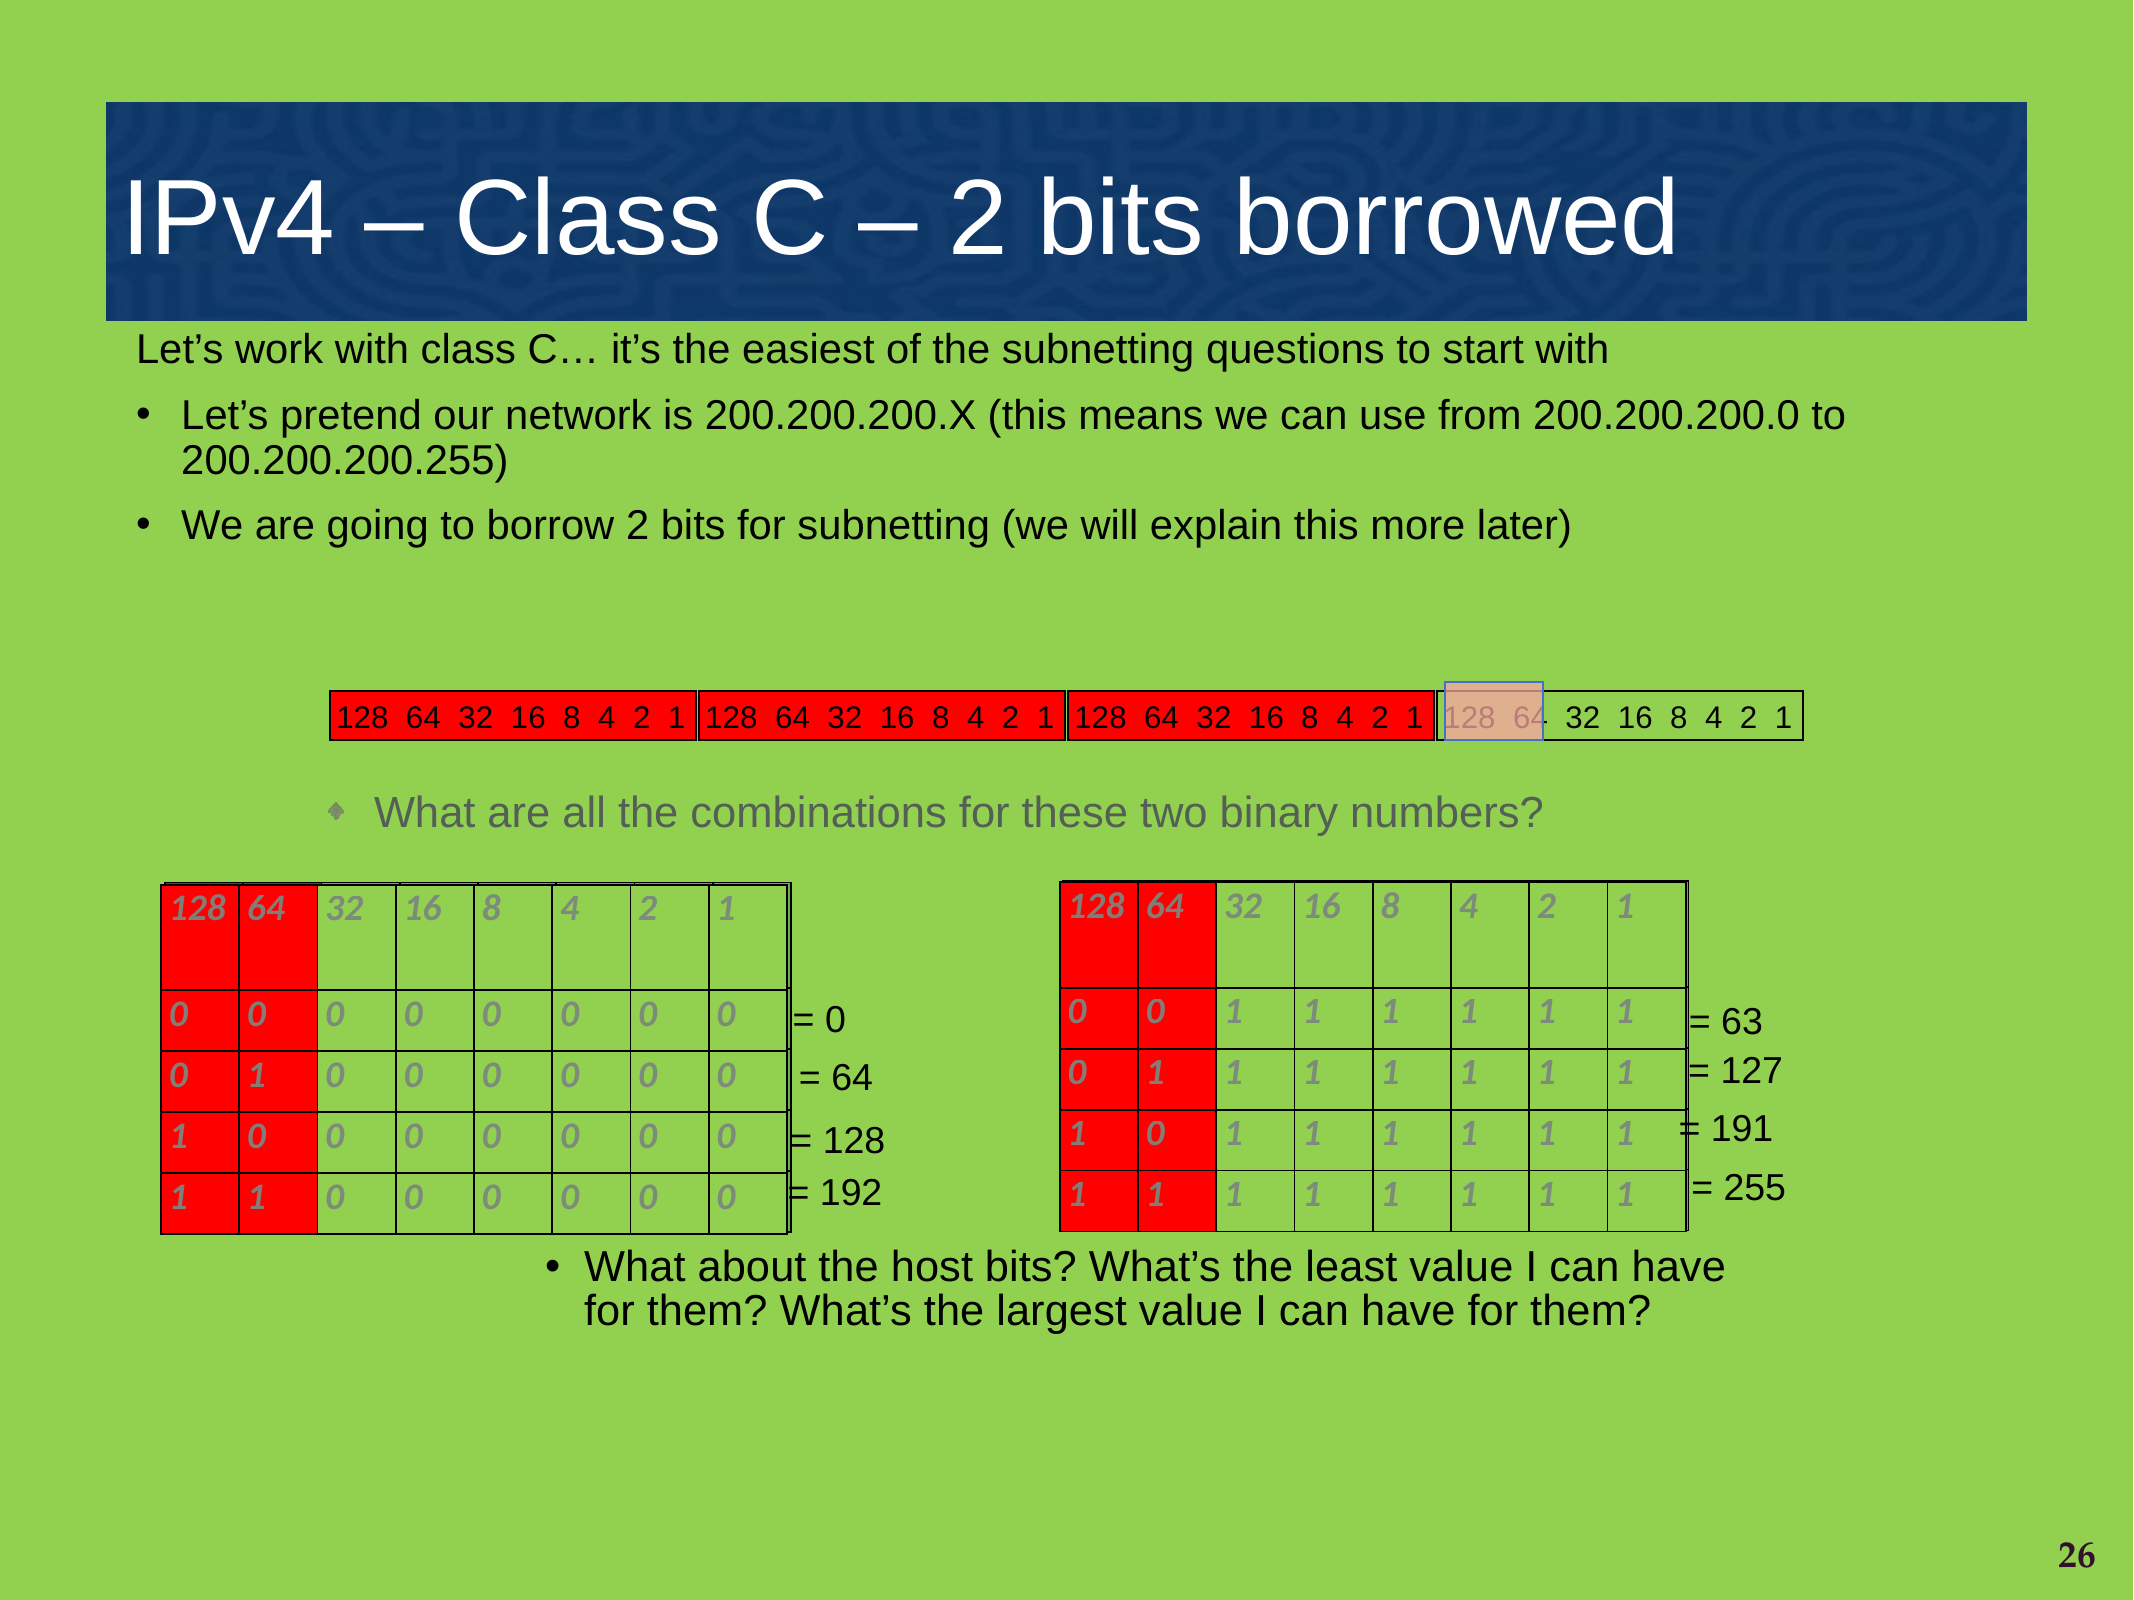

IPv4 – Class C – 2 bits borrowed
Let’s work with class C… it’s the easiest of the subnetting questions to start with
Let’s pretend our network is 200.200.200.X (this means we can use from 200.200.200.0 to 200.200.200.255)
We are going to borrow 2 bits for subnetting (we will explain this more later)

128  64  32  16  8  4  2  1
128  64  32  16  8  4  2  1
128  64  32  16  8  4  2  1
128  64  32  16  8  4  2  1
128  64  32  16  8  4  2  1
What are all the combinations for these two binary numbers?
| 128 | 64 | 32 | 16 | 8 | 4 | 2 | 1 |
| --- | --- | --- | --- | --- | --- | --- | --- |
| 0 | 0 |  |  |  |  |  |  |
| 0 | 1 |  |  |  |  |  |  |
| 1 | 0 |  |  |  |  |  |  |
| 1 | 1 |  |  |  |  |  |  |
| 128 | 64 | 32 | 16 | 8 | 4 | 2 | 1 |
| --- | --- | --- | --- | --- | --- | --- | --- |
| 0 | 0 | 1 | 1 | 1 | 1 | 1 | 1 |
| 0 | 1 | 1 | 1 | 1 | 1 | 1 | 1 |
| 1 | 0 | 1 | 1 | 1 | 1 | 1 | 1 |
| 1 | 1 | 1 | 1 | 1 | 1 | 1 | 1 |
| 128 | 64 | 32 | 16 | 8 | 4 | 2 | 1 |
| --- | --- | --- | --- | --- | --- | --- | --- |
| 0 | 0 |  |  |  |  |  |  |
| 0 | 1 |  |  |  |  |  |  |
| 1 | 0 |  |  |  |  |  |  |
| 1 | 1 |  |  |  |  |  |  |
| 128 | 64 | 32 | 16 | 8 | 4 | 2 | 1 |
| --- | --- | --- | --- | --- | --- | --- | --- |
| 0 | 0 | 0 | 0 | 0 | 0 | 0 | 0 |
| 0 | 1 | 0 | 0 | 0 | 0 | 0 | 0 |
| 1 | 0 | 0 | 0 | 0 | 0 | 0 | 0 |
| 1 | 1 | 0 | 0 | 0 | 0 | 0 | 0 |
= 0
= 63
= 127
= 64
= 191
= 128
= 255
= 192
What about the host bits? What’s the least value I can have for them? What’s the largest value I can have for them?
26